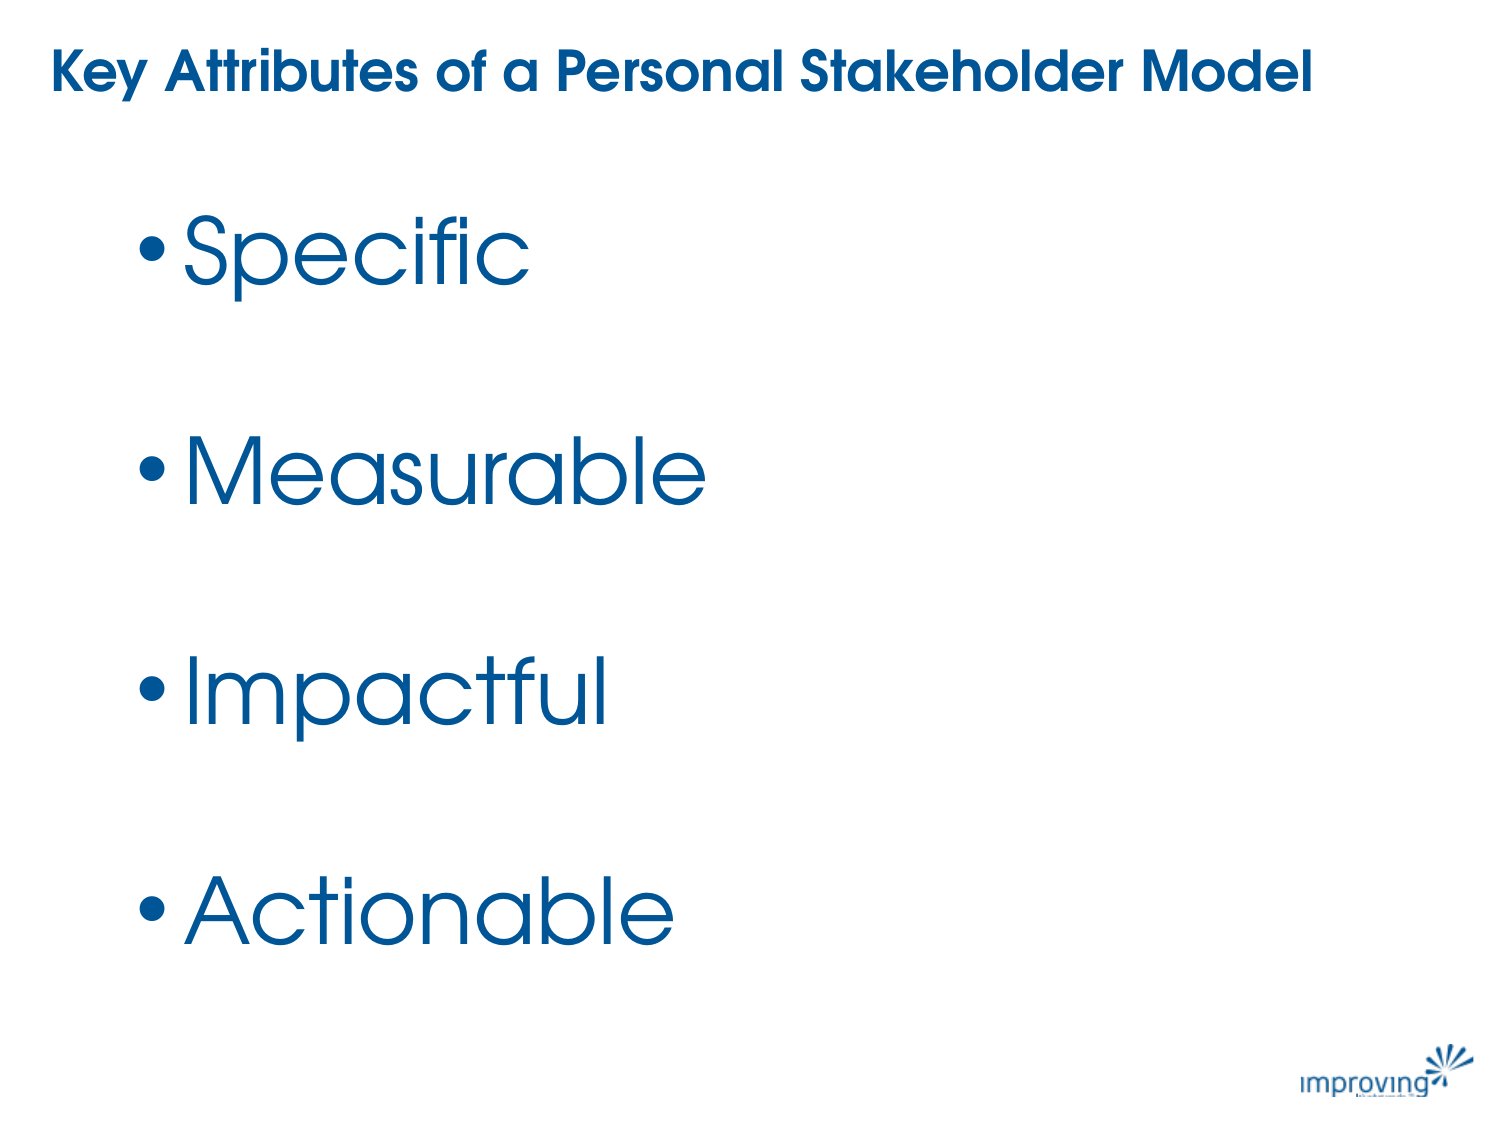

# Key Attributes of a Personal Stakeholder Model
Specific

Measurable

Impactful

Actionable